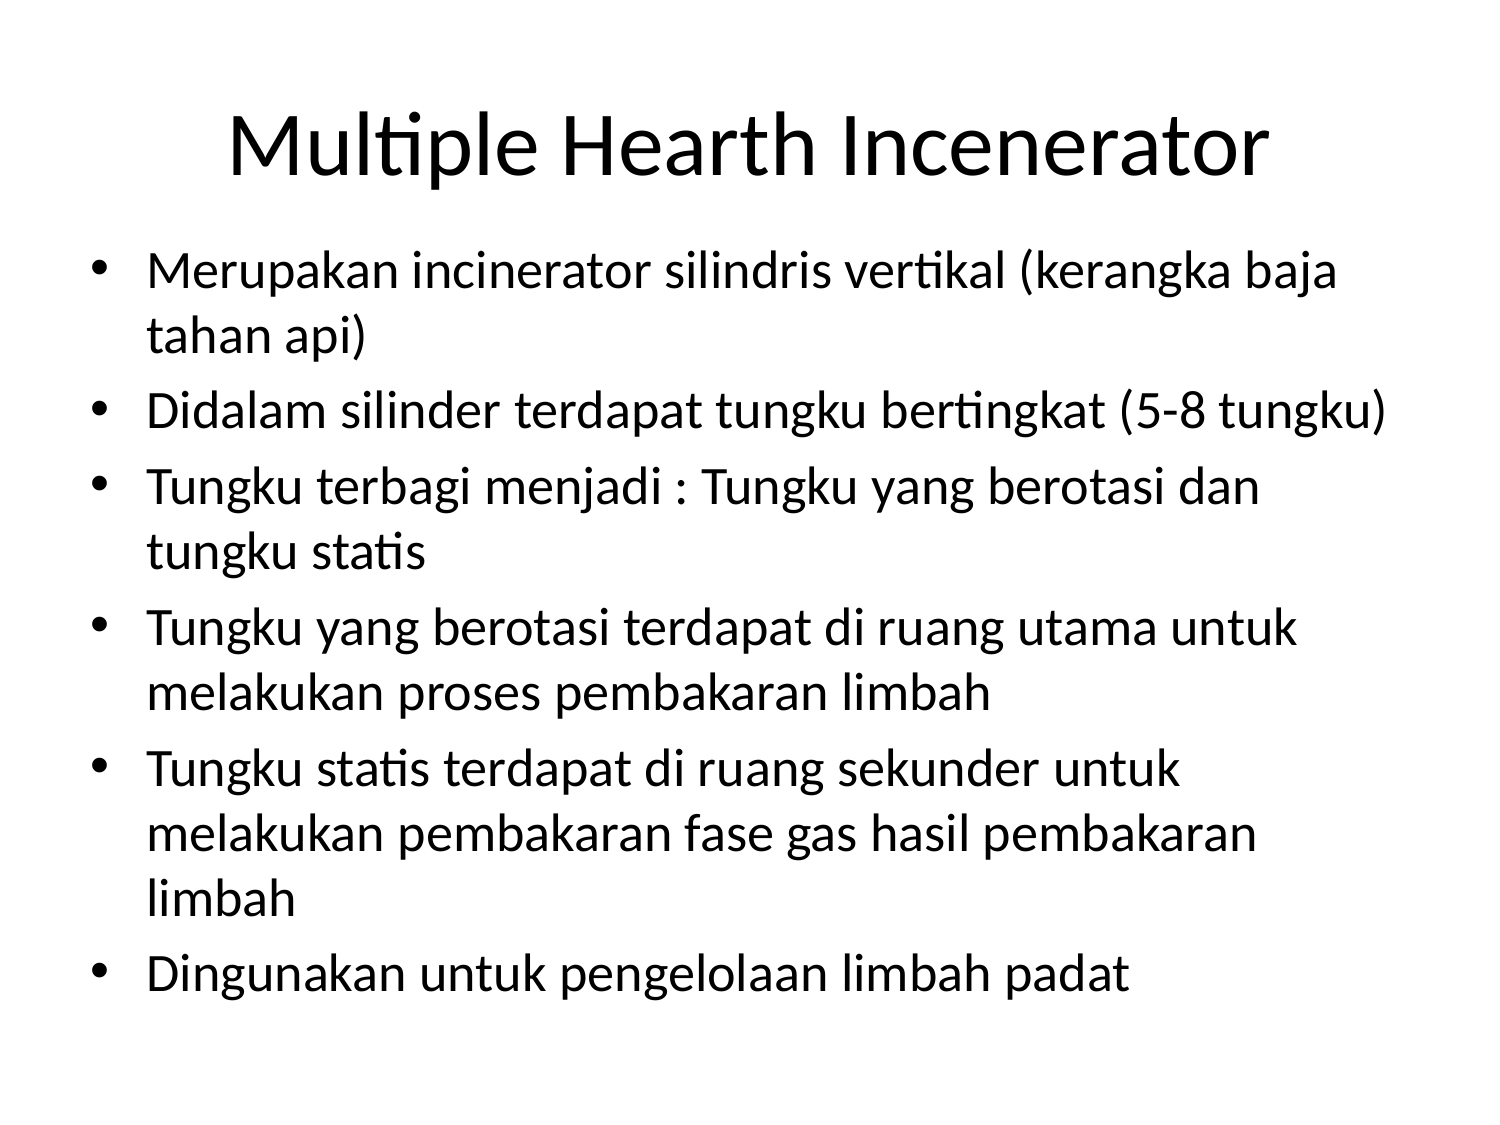

# Multiple Hearth Incenerator
Merupakan incinerator silindris vertikal (kerangka baja tahan api)
Didalam silinder terdapat tungku bertingkat (5-8 tungku)
Tungku terbagi menjadi : Tungku yang berotasi dan tungku statis
Tungku yang berotasi terdapat di ruang utama untuk melakukan proses pembakaran limbah
Tungku statis terdapat di ruang sekunder untuk melakukan pembakaran fase gas hasil pembakaran limbah
Dingunakan untuk pengelolaan limbah padat